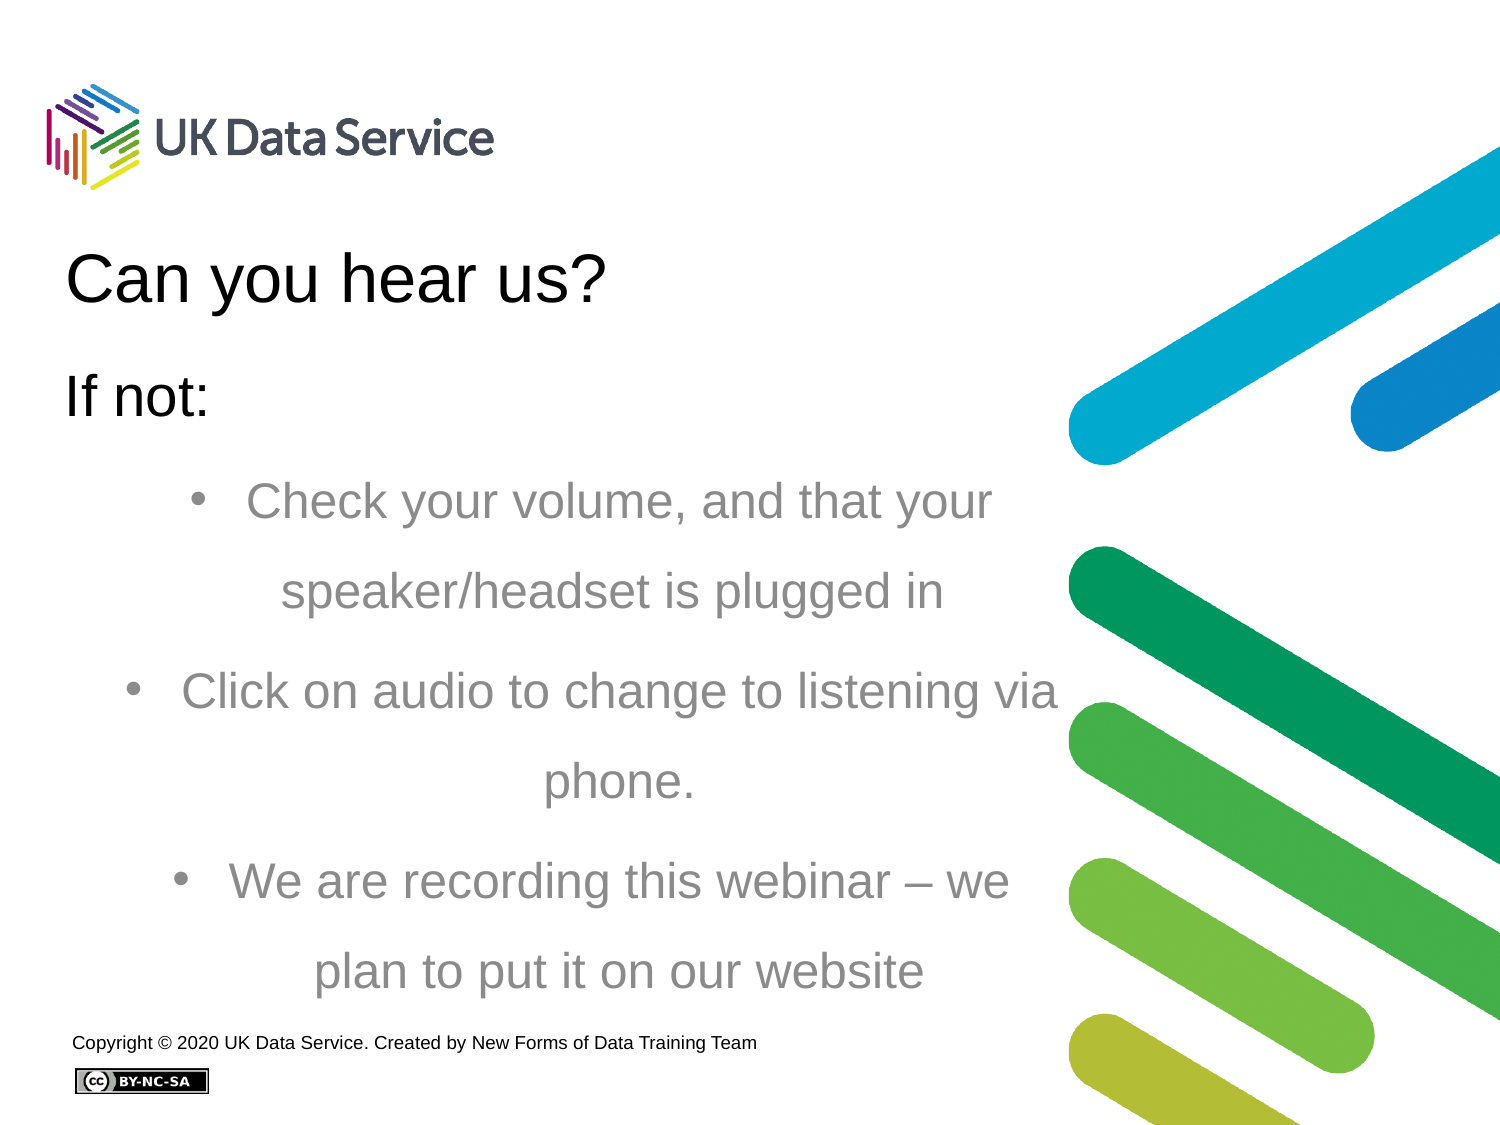

# Can you hear us?

If not:
Check your volume, and that your speaker/headset is plugged in
Click on audio to change to listening via phone.
We are recording this webinar – we plan to put it on our website